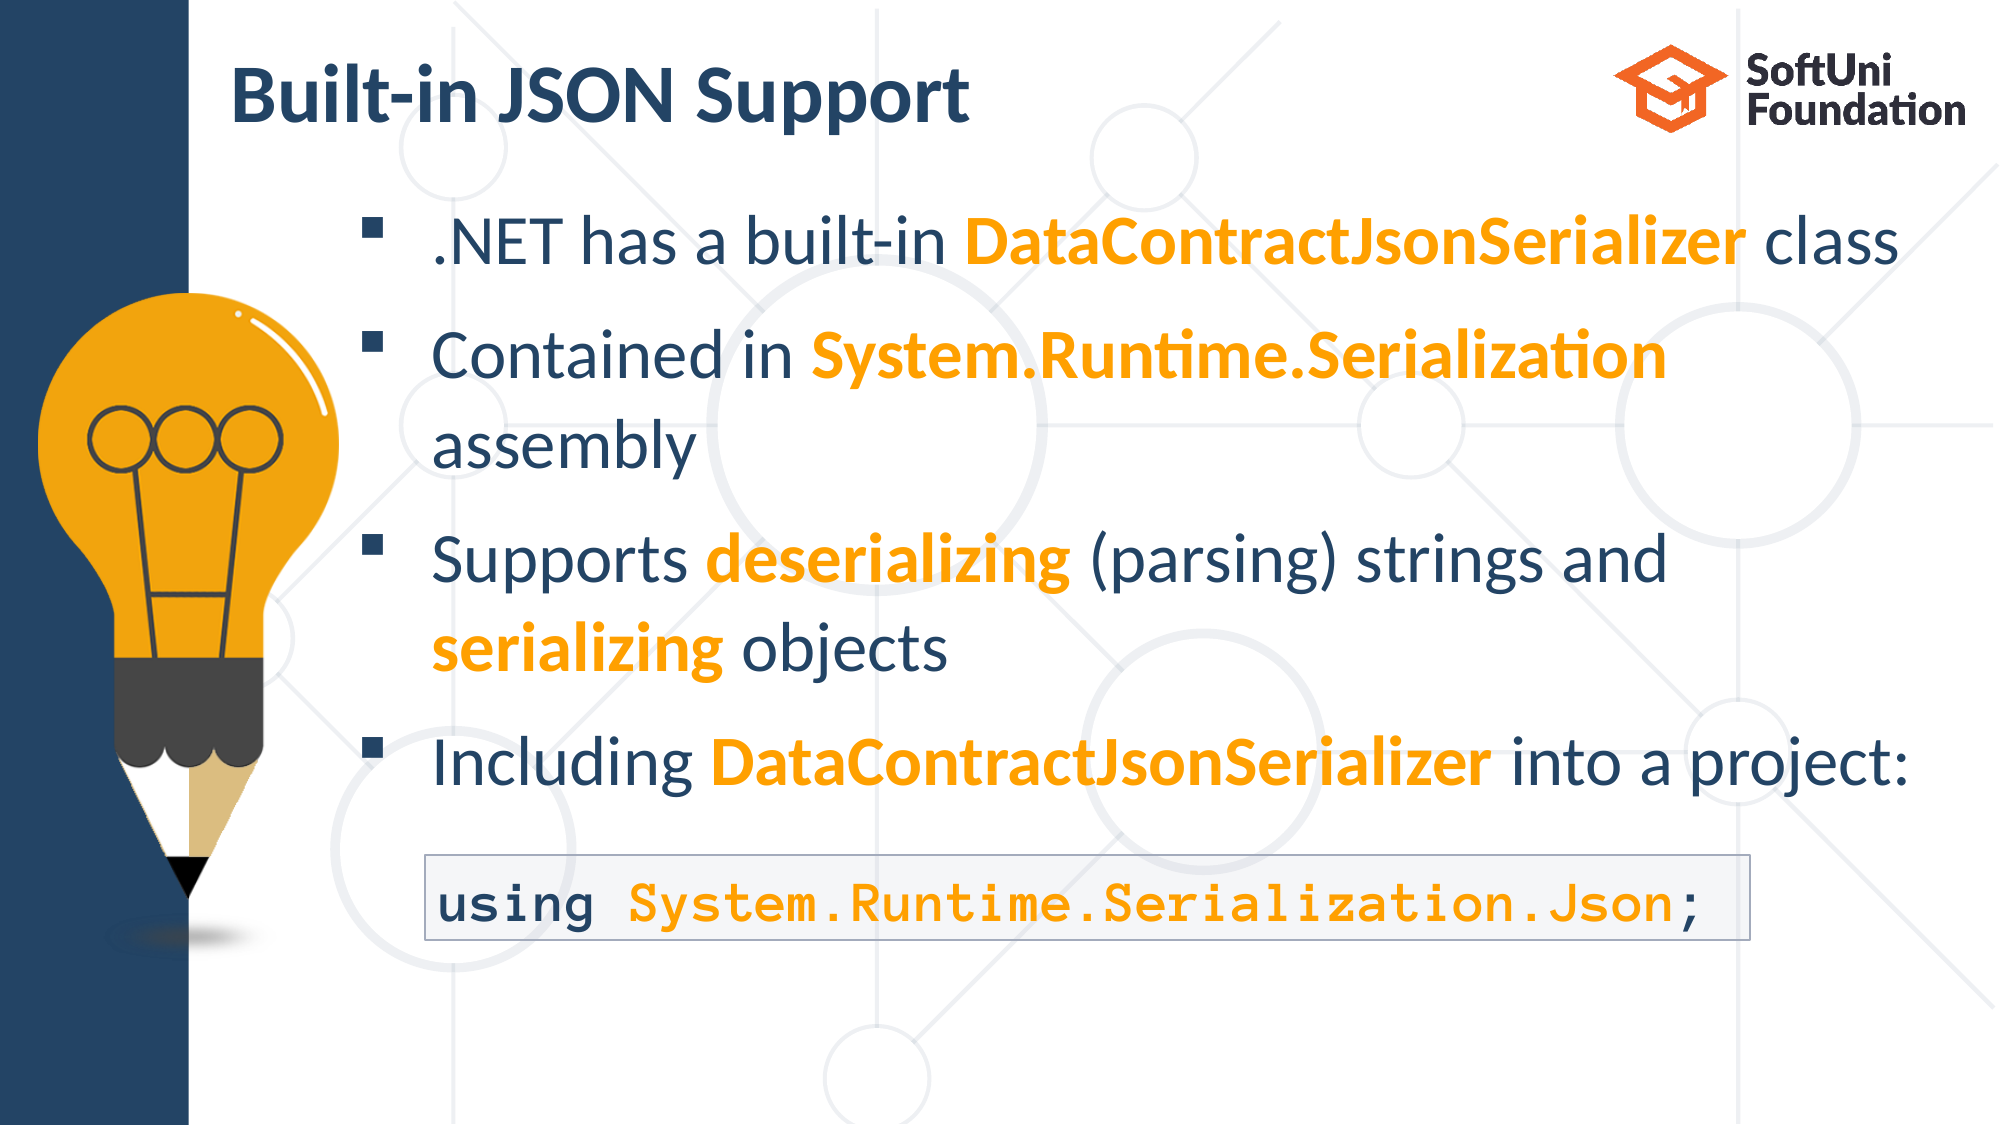

# Built-in JSON Support
.NET has a built-in DataContractJsonSerializer class
Contained in System.Runtime.Serialization
assembly
Supports deserializing (parsing) strings and
serializing objects
Including DataContractJsonSerializer into a project:

using System.Runtime.Serialization.Json;